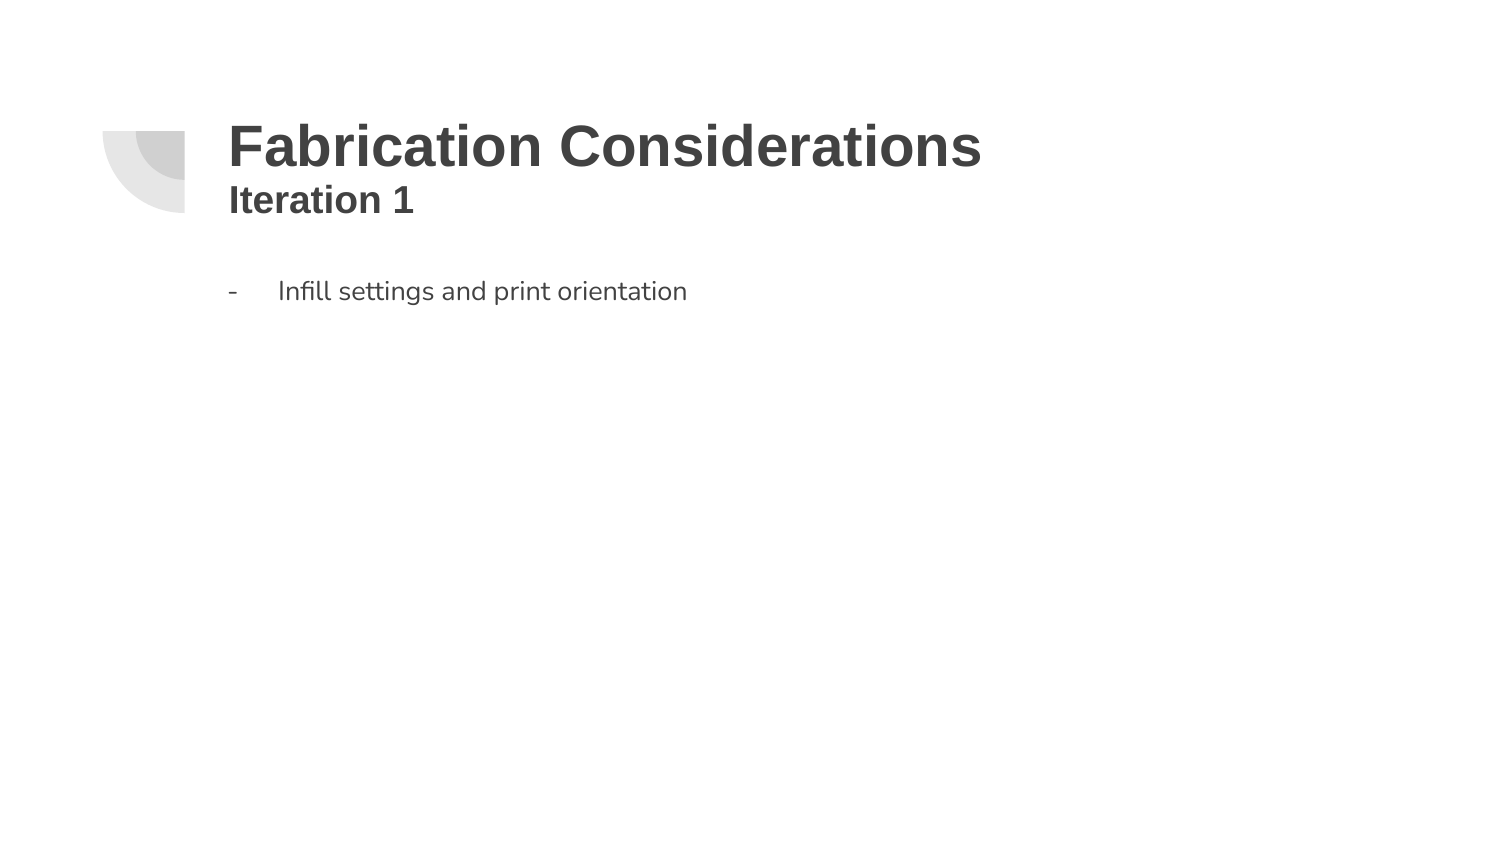

# Fabrication Considerations
Iteration 1
Infill settings and print orientation